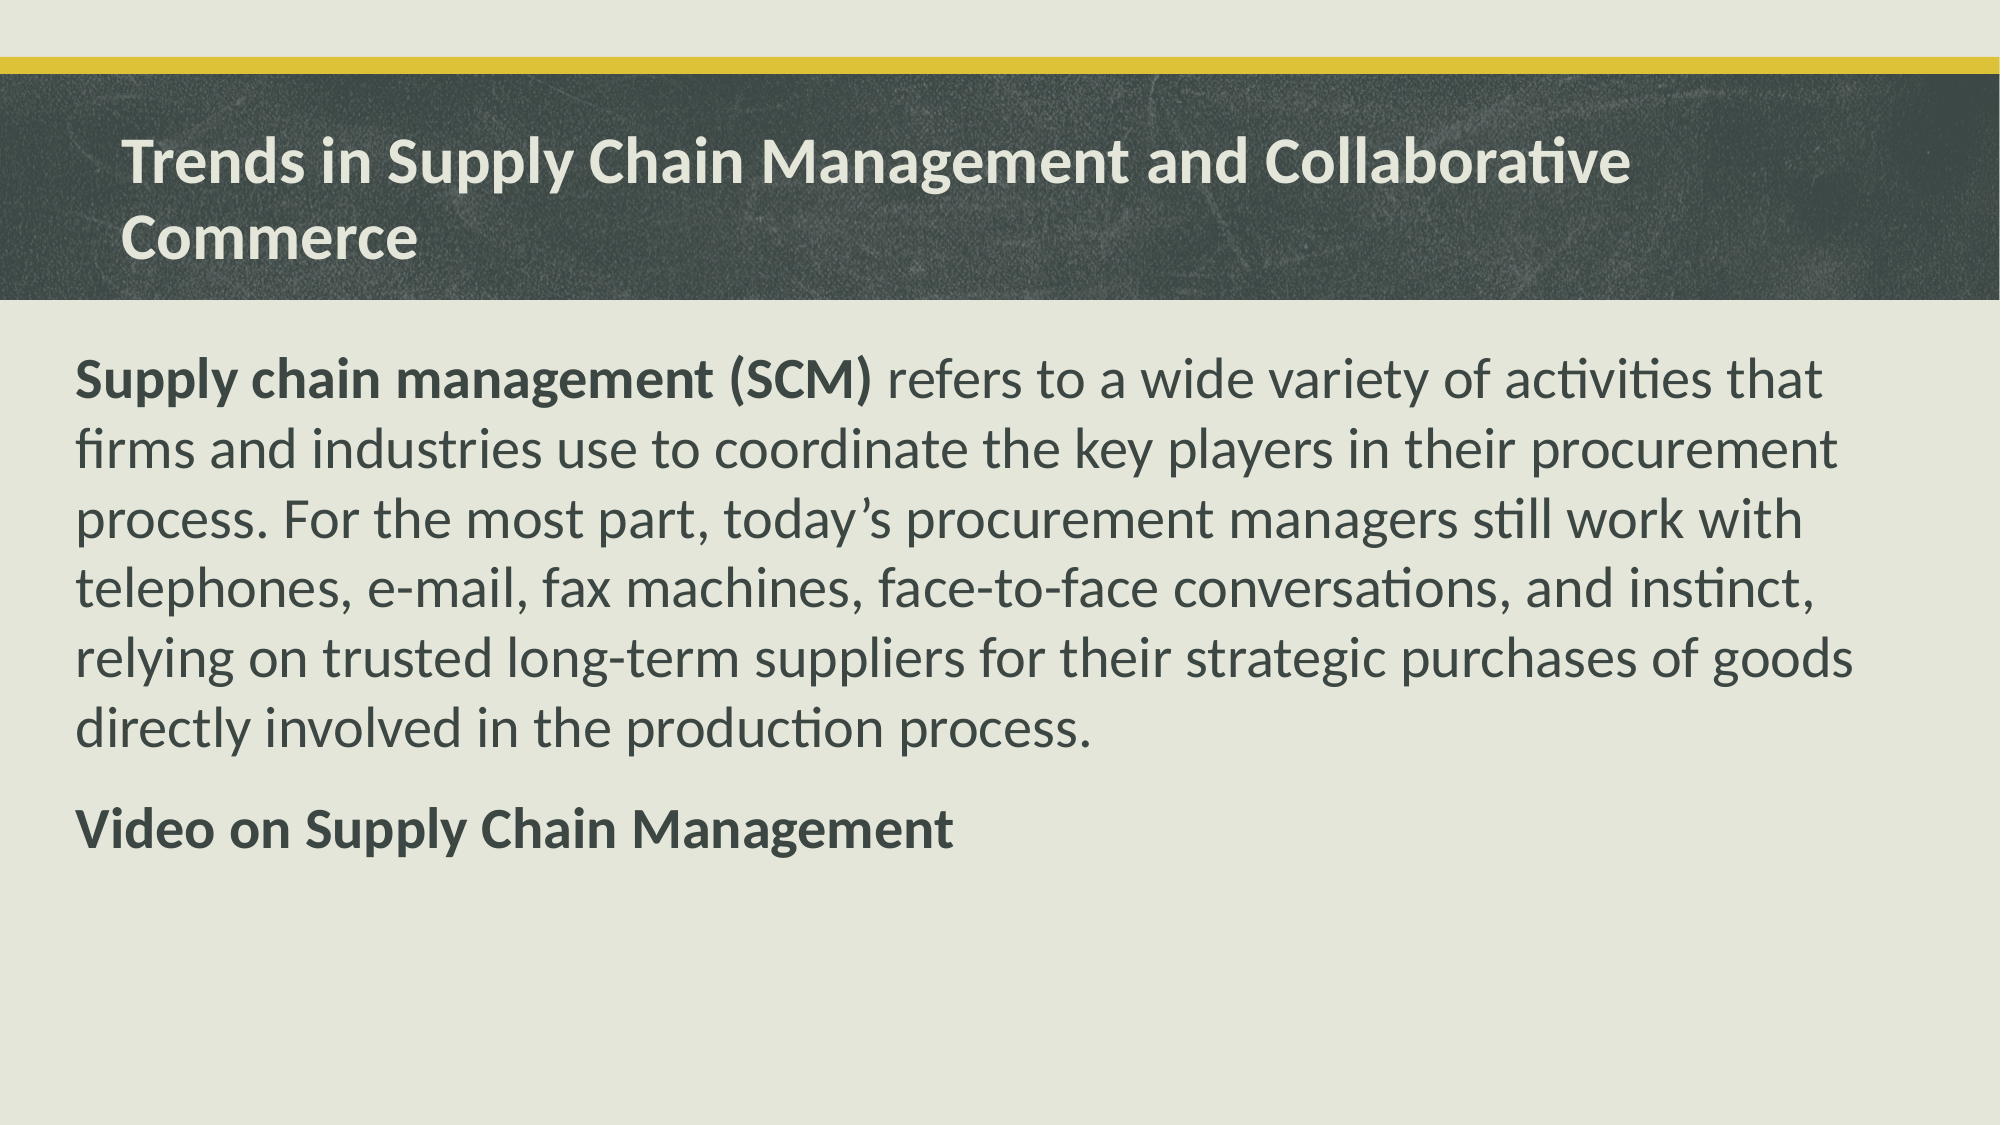

# Trends in Supply Chain Management and Collaborative Commerce
Supply chain management (SCM) refers to a wide variety of activities that firms and industries use to coordinate the key players in their procurement process. For the most part, today’s procurement managers still work with telephones, e-mail, fax machines, face-to-face conversations, and instinct, relying on trusted long-term suppliers for their strategic purchases of goods directly involved in the production process.
Video on Supply Chain Management